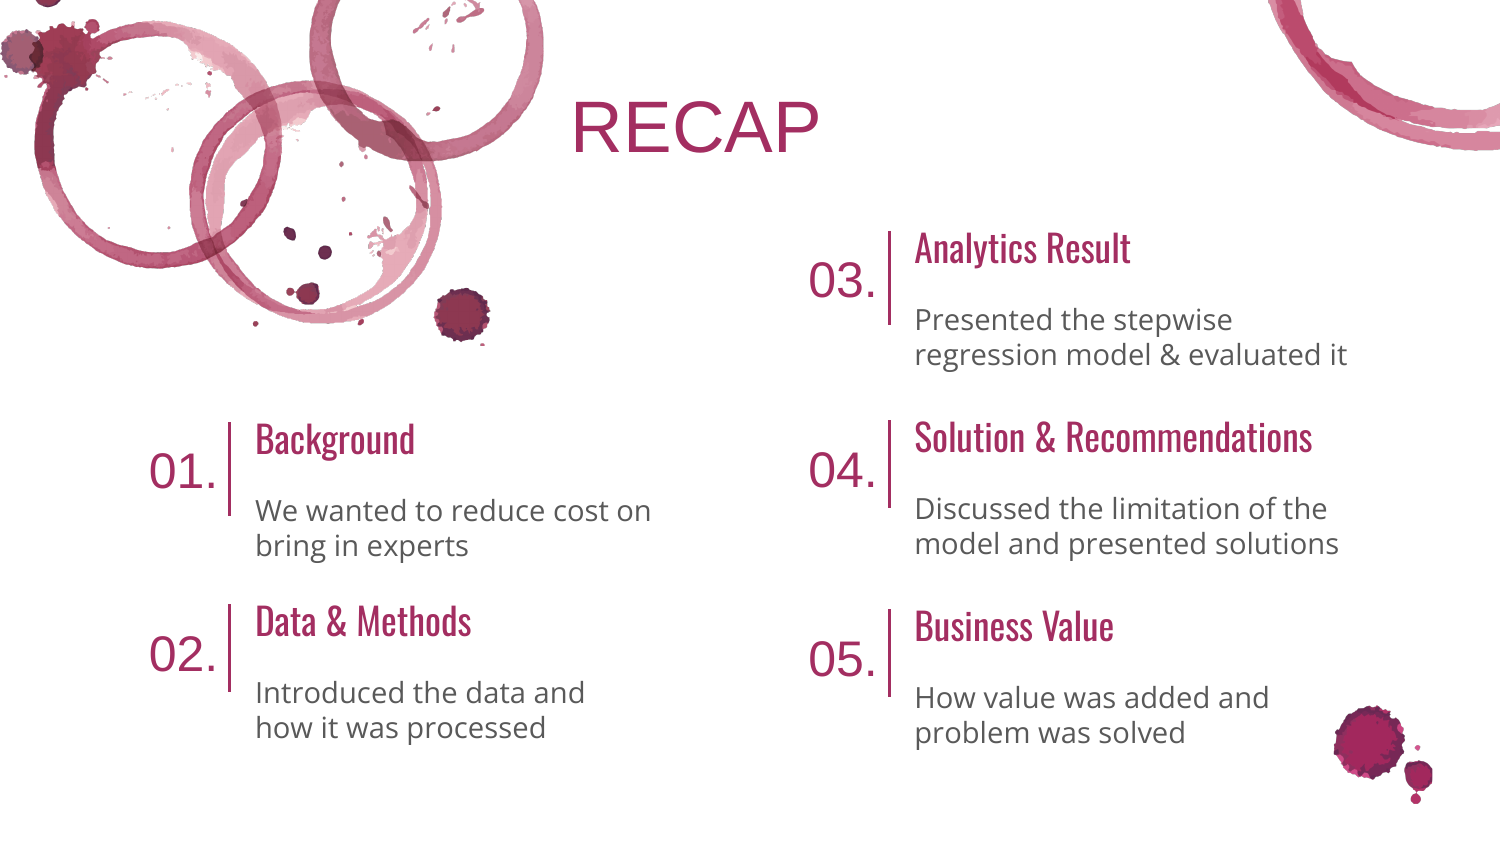

RECAP
Analytics Result
03.
Presented the stepwise regression model & evaluated it
Solution & Recommendations
Background
04.
# 01.
Discussed the limitation of the model and presented solutions
We wanted to reduce cost on bring in experts
Data & Methods

Business Value
02.
05.
Introduced the data and how it was processed
How value was added and problem was solved